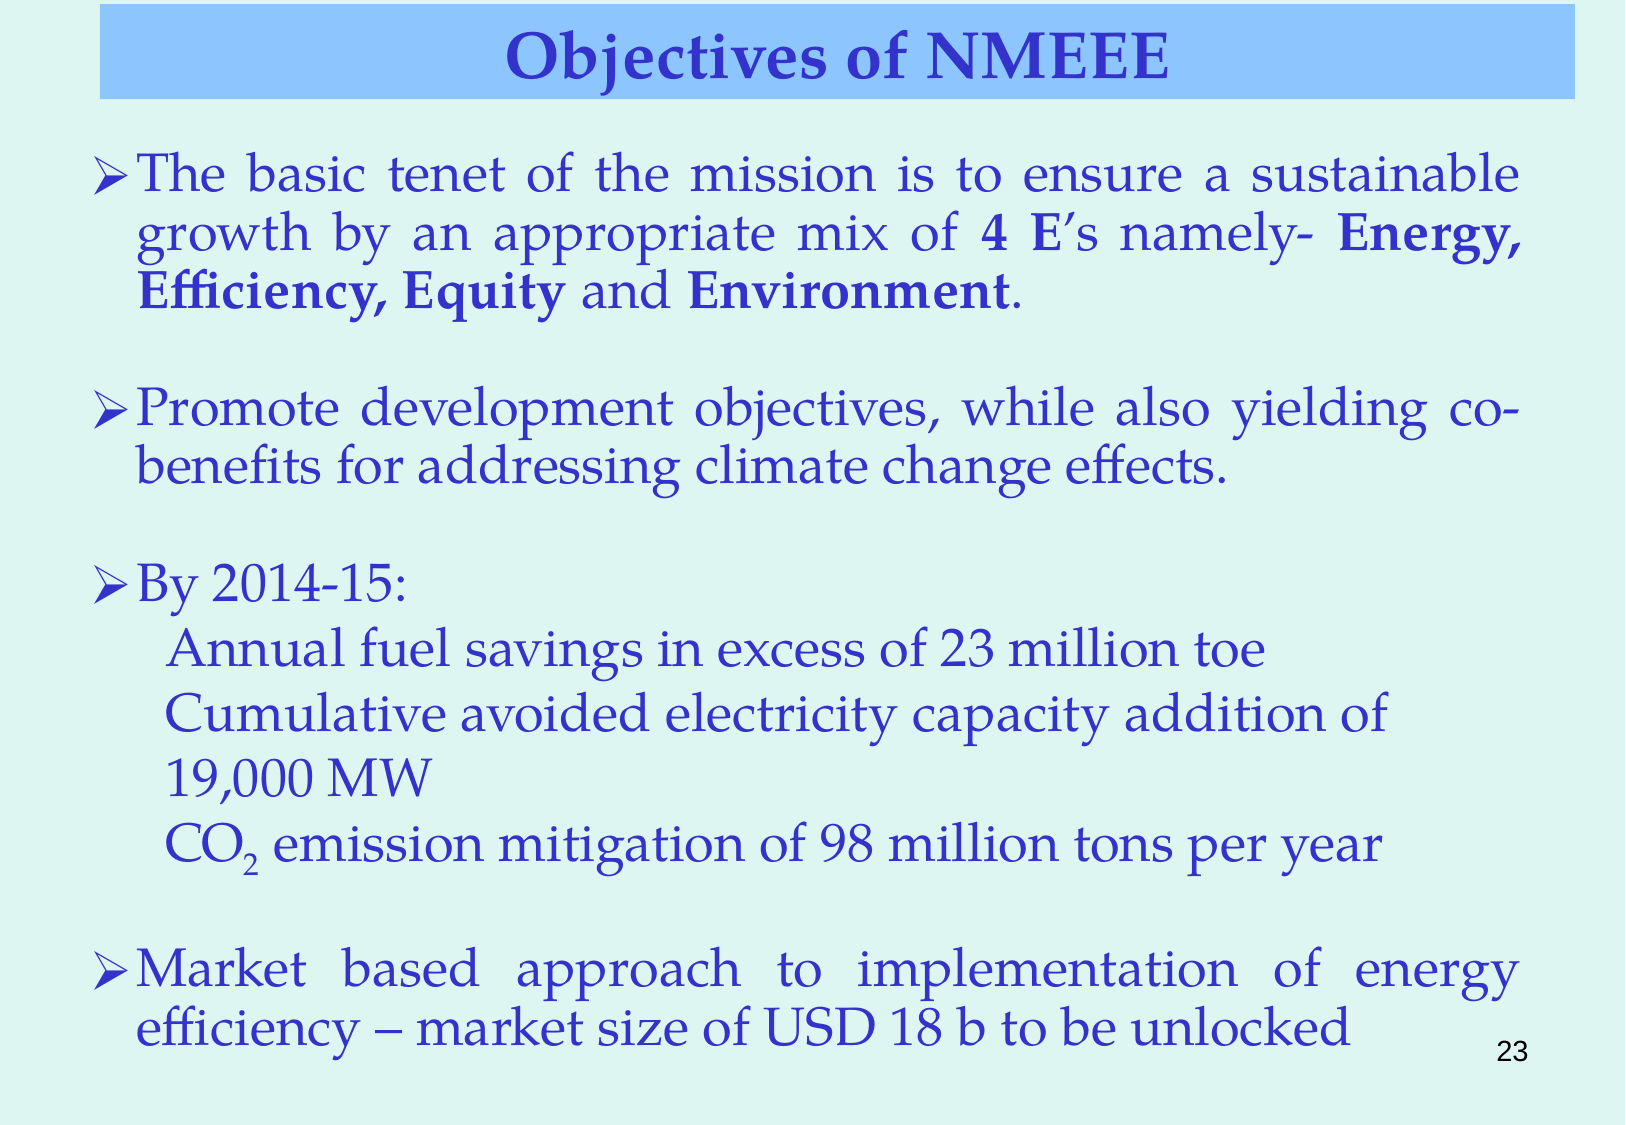

Objectives of NMEEE
The basic tenet of the mission is to ensure a sustainable growth by an appropriate mix of 4 E’s namely- Energy, Efficiency, Equity and Environment.

Promote development objectives, while also yielding co-benefits for addressing climate change effects.

By 2014-15:
Annual fuel savings in excess of 23 million toe
Cumulative avoided electricity capacity addition of 19,000 MW
CO2 emission mitigation of 98 million tons per year

Market based approach to implementation of energy efficiency – market size of USD 18 b to be unlocked
23